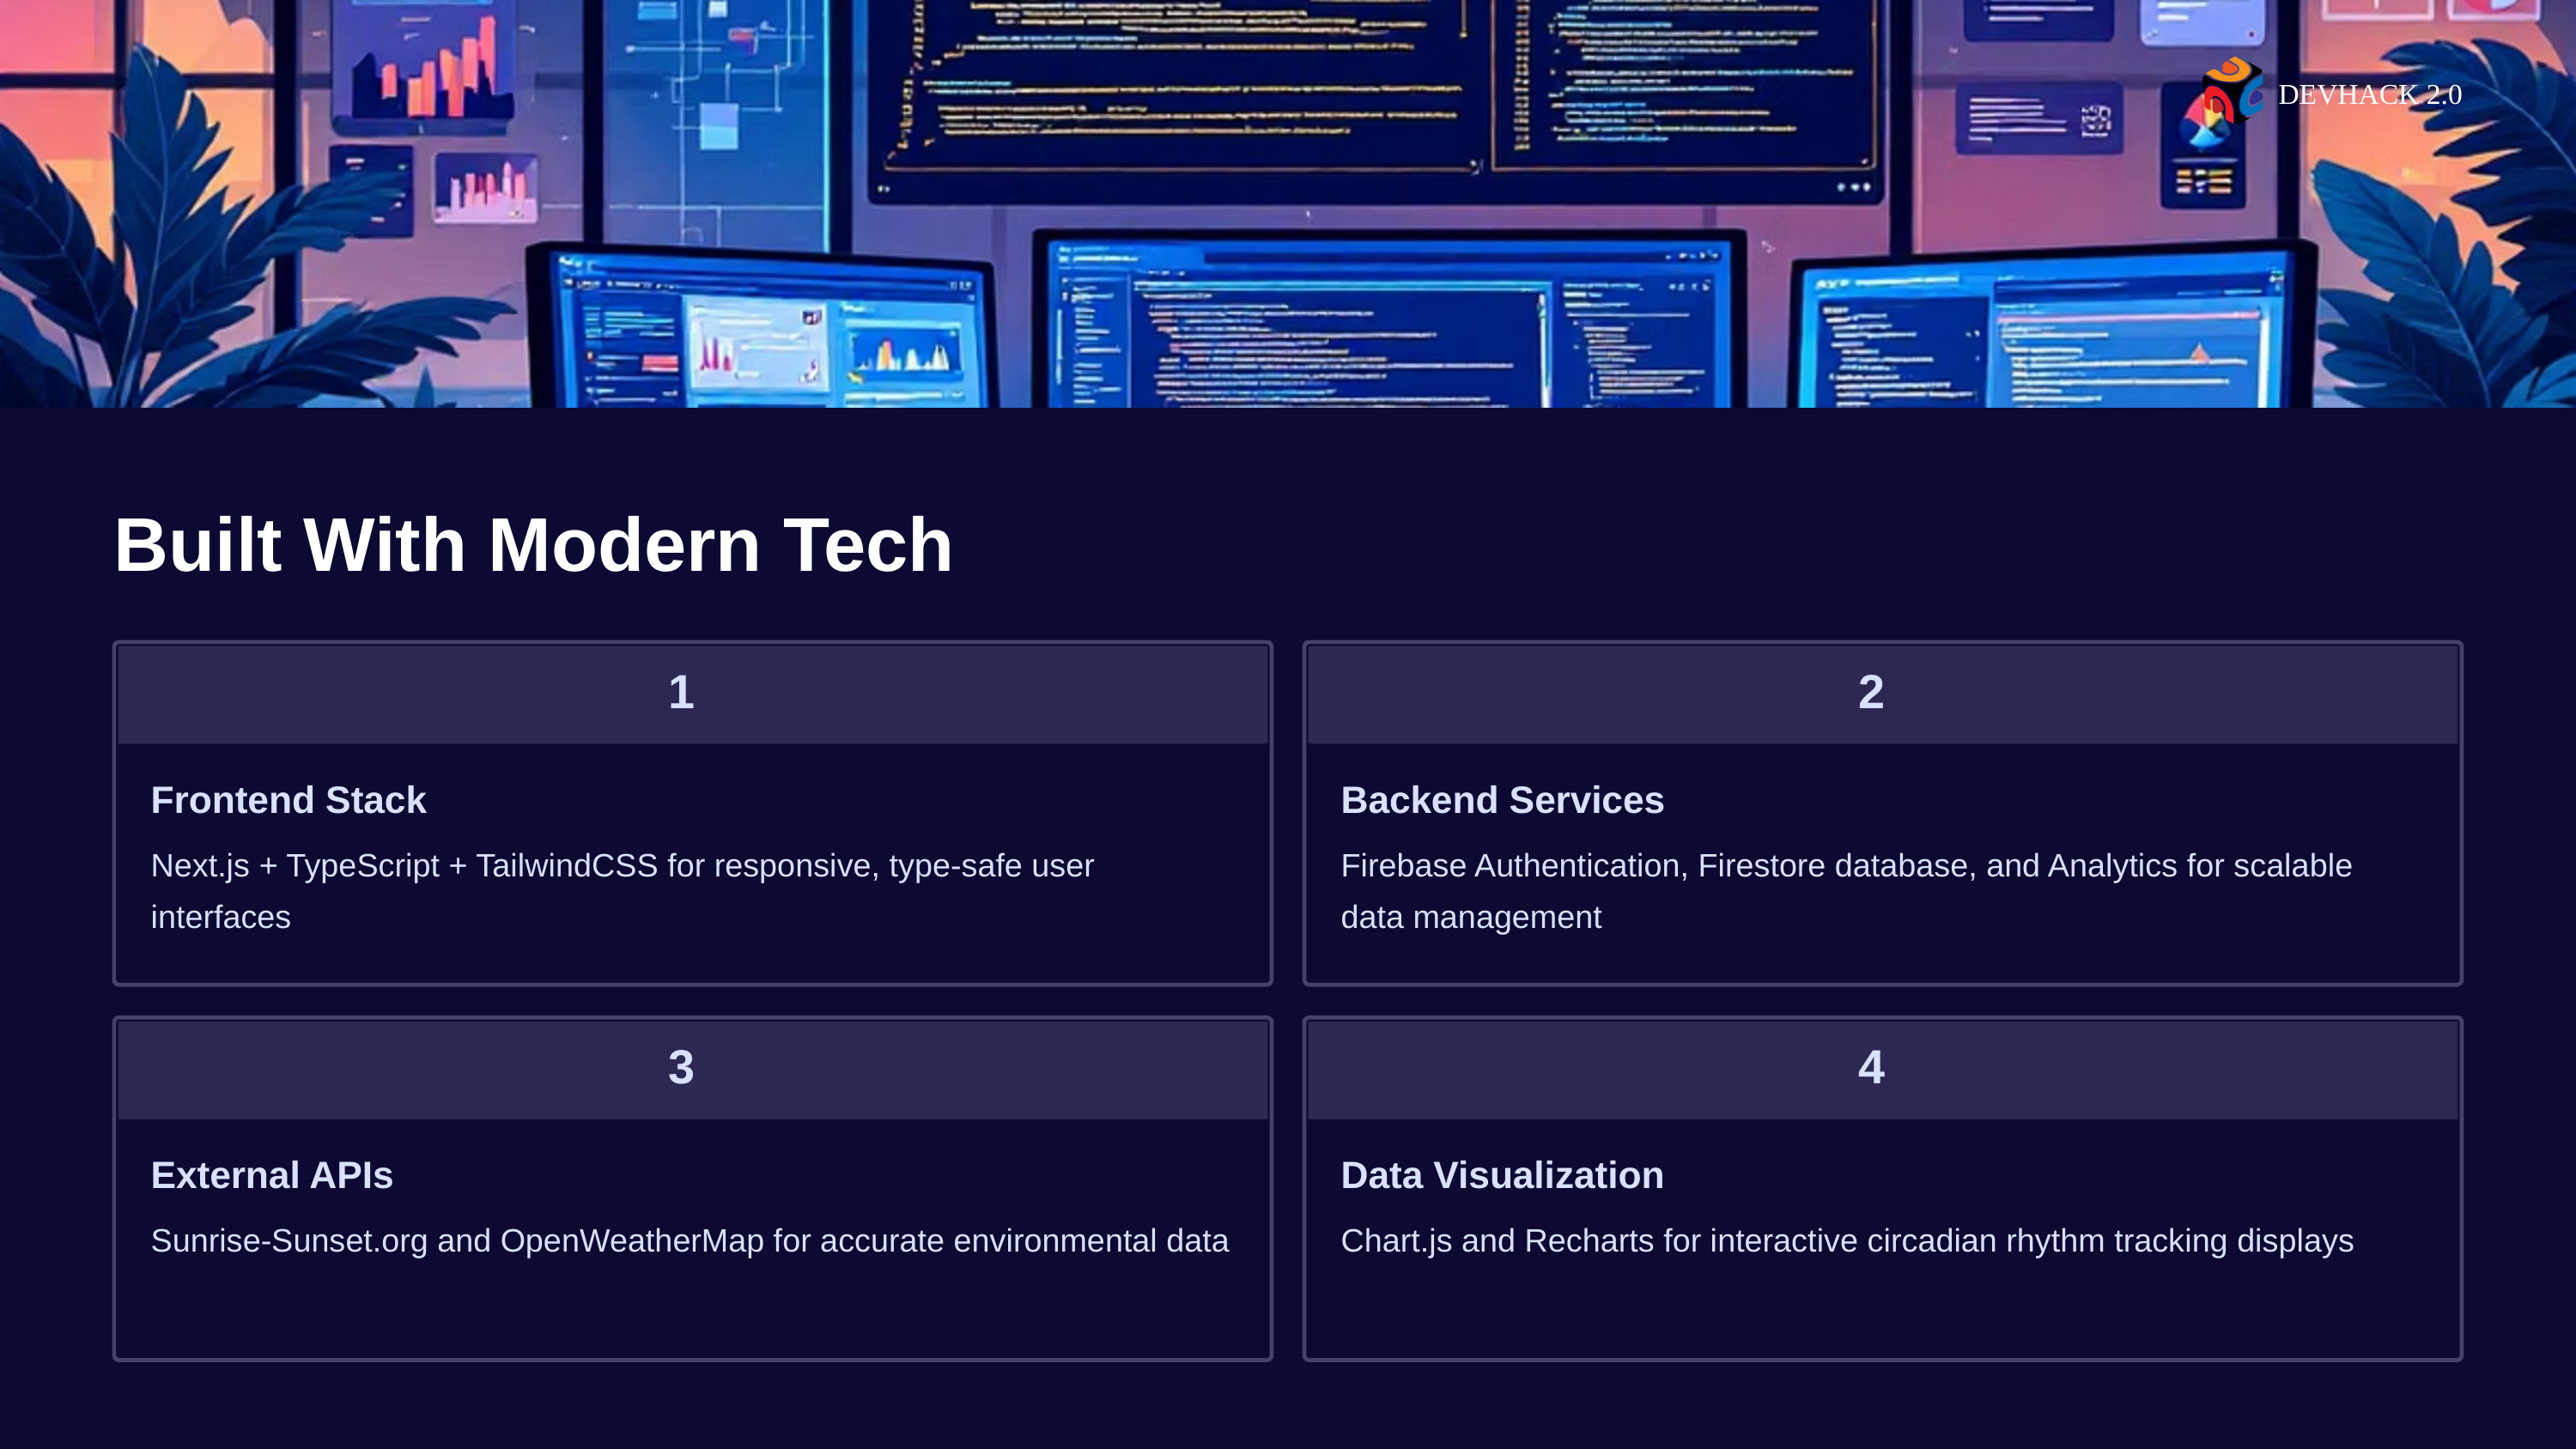

DEVHACK 2.0
Built With Modern Tech

1
2
Frontend Stack
Backend Services
Next.js + TypeScript + TailwindCSS for responsive, type-safe user interfaces
Firebase Authentication, Firestore database, and Analytics for scalable data management

3
4
External APIs
Data Visualization
Sunrise-Sunset.org and OpenWeatherMap for accurate environmental data
Chart.js and Recharts for interactive circadian rhythm tracking displays